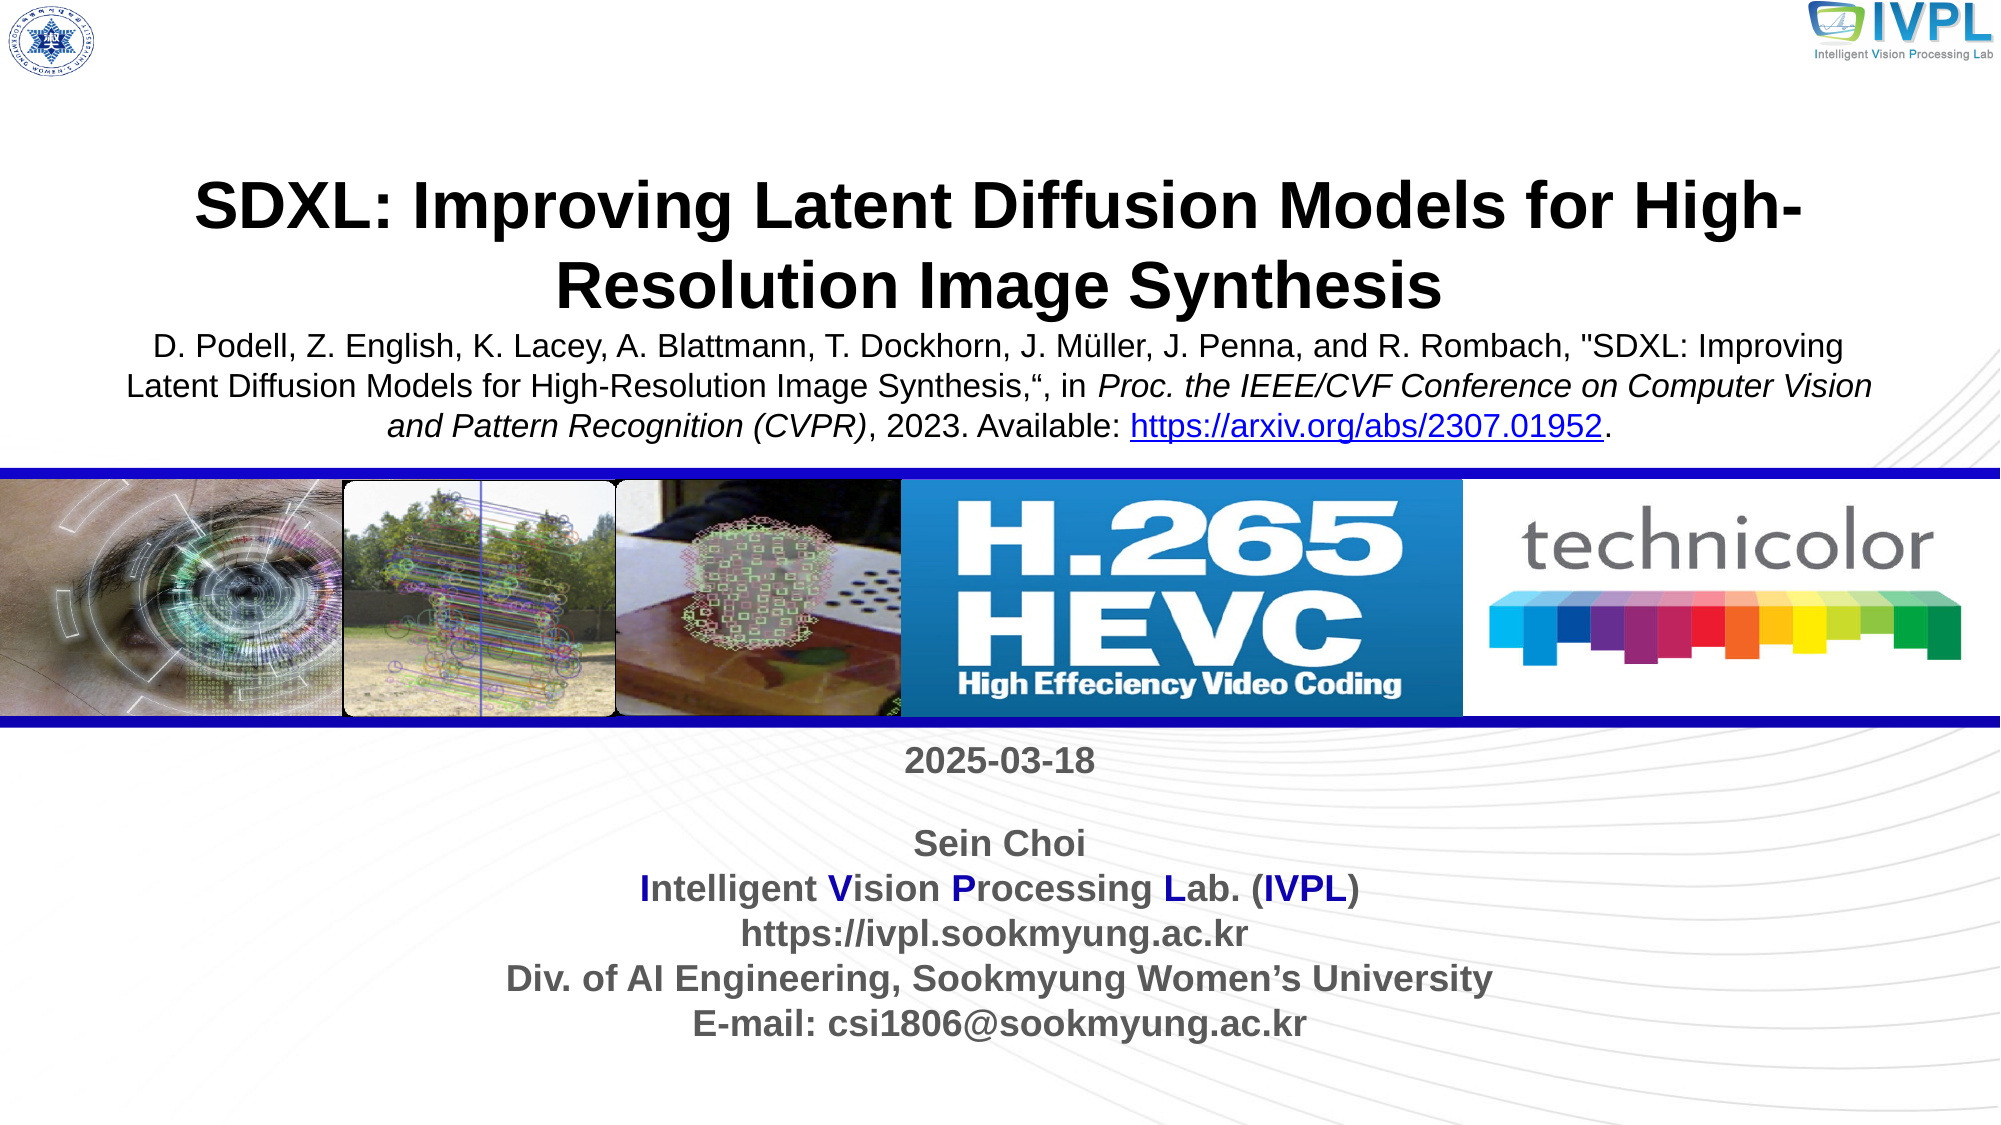

SDXL: Improving Latent Diffusion Models for High-Resolution Image Synthesis
D. Podell, Z. English, K. Lacey, A. Blattmann, T. Dockhorn, J. Müller, J. Penna, and R. Rombach, "SDXL: Improving Latent Diffusion Models for High-Resolution Image Synthesis,“, in Proc. the IEEE/CVF Conference on Computer Vision and Pattern Recognition (CVPR), 2023. Available: https://arxiv.org/abs/2307.01952.
2025-03-18
Sein Choi
Intelligent Vision Processing Lab. (IVPL)
https://ivpl.sookmyung.ac.kr
Div. of AI Engineering, Sookmyung Women’s University
E-mail: csi1806@sookmyung.ac.kr